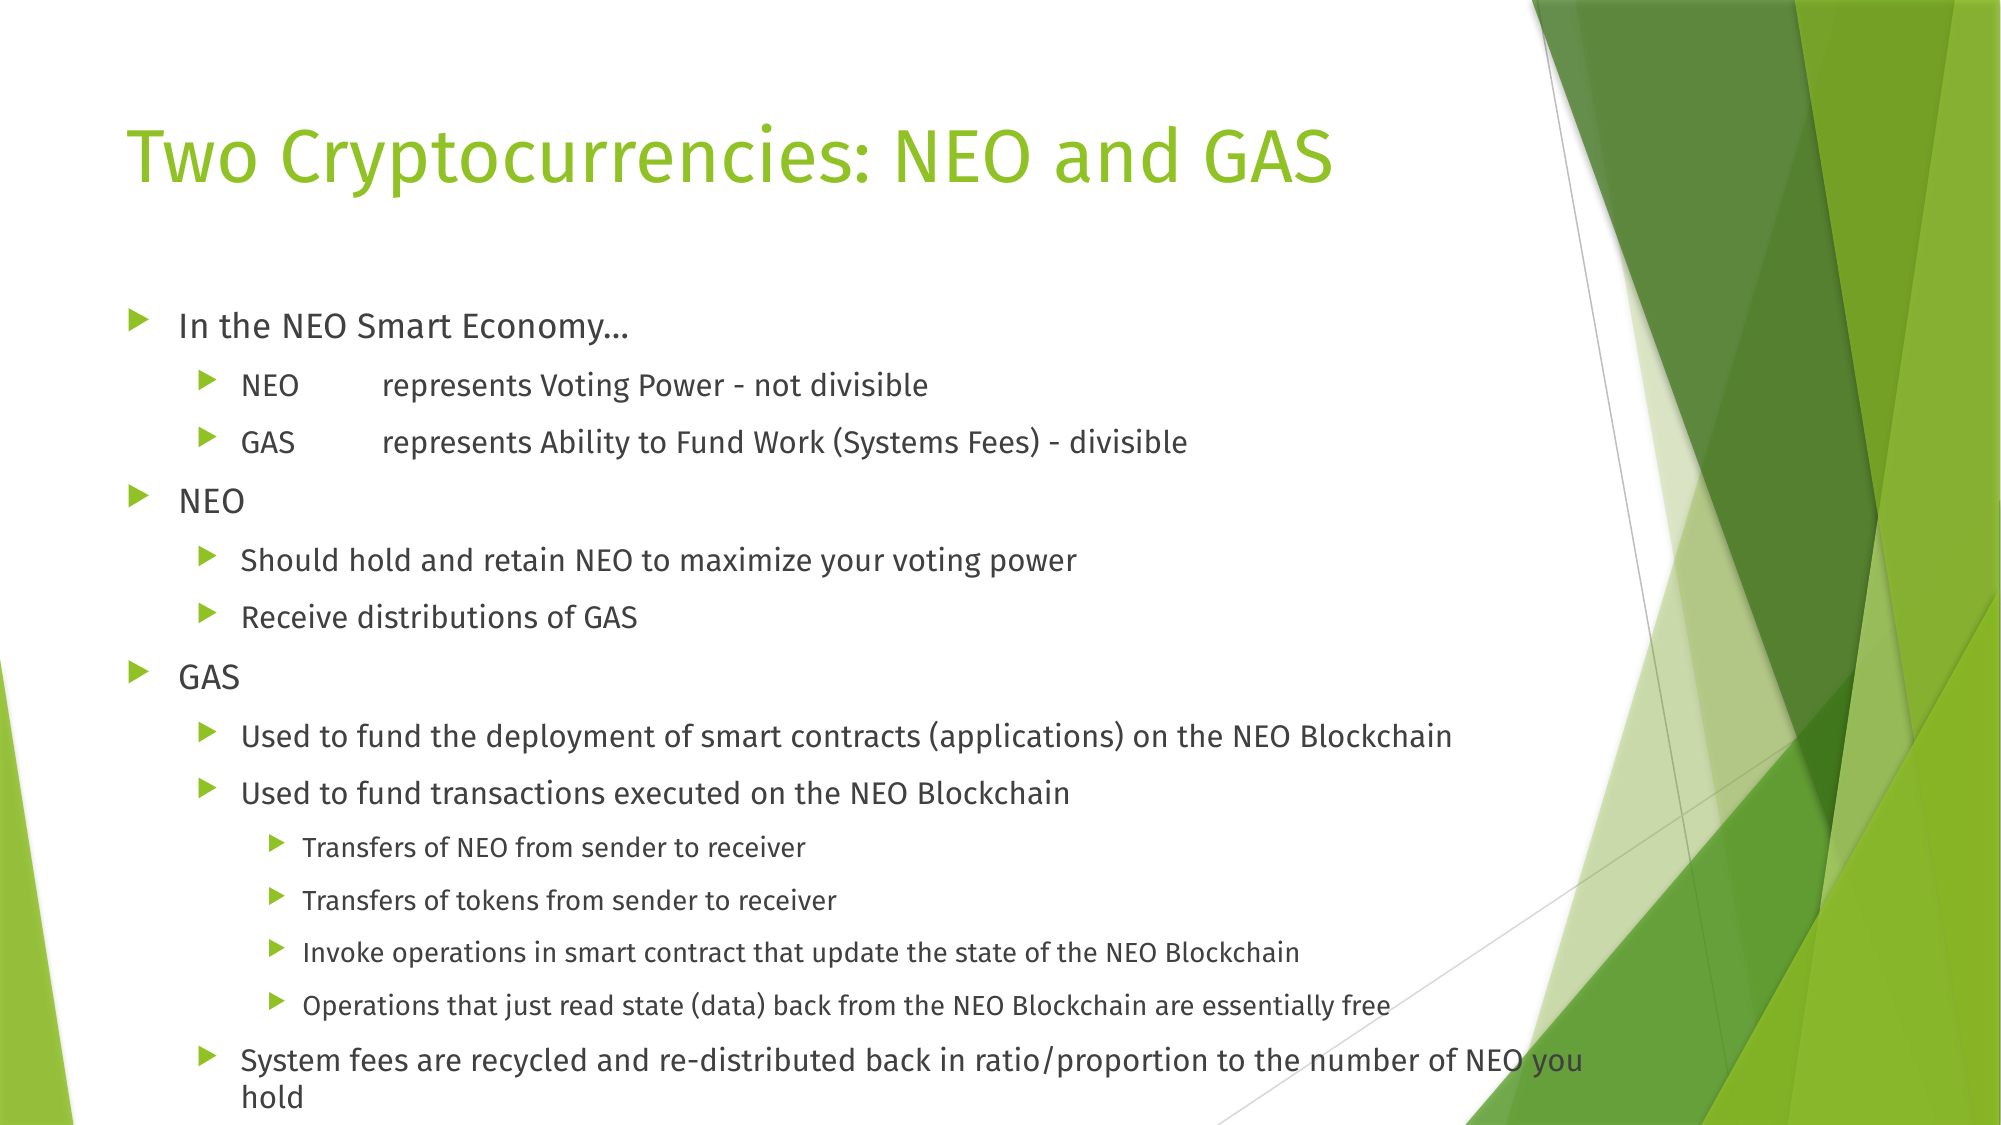

# Two Cryptocurrencies: NEO and GAS
In the NEO Smart Economy…
NEO	represents Voting Power - not divisible
GAS	represents Ability to Fund Work (Systems Fees) - divisible
NEO
Should hold and retain NEO to maximize your voting power
Receive distributions of GAS
GAS
Used to fund the deployment of smart contracts (applications) on the NEO Blockchain
Used to fund transactions executed on the NEO Blockchain
Transfers of NEO from sender to receiver
Transfers of tokens from sender to receiver
Invoke operations in smart contract that update the state of the NEO Blockchain
Operations that just read state (data) back from the NEO Blockchain are essentially free
System fees are recycled and re-distributed back in ratio/proportion to the number of NEO you hold